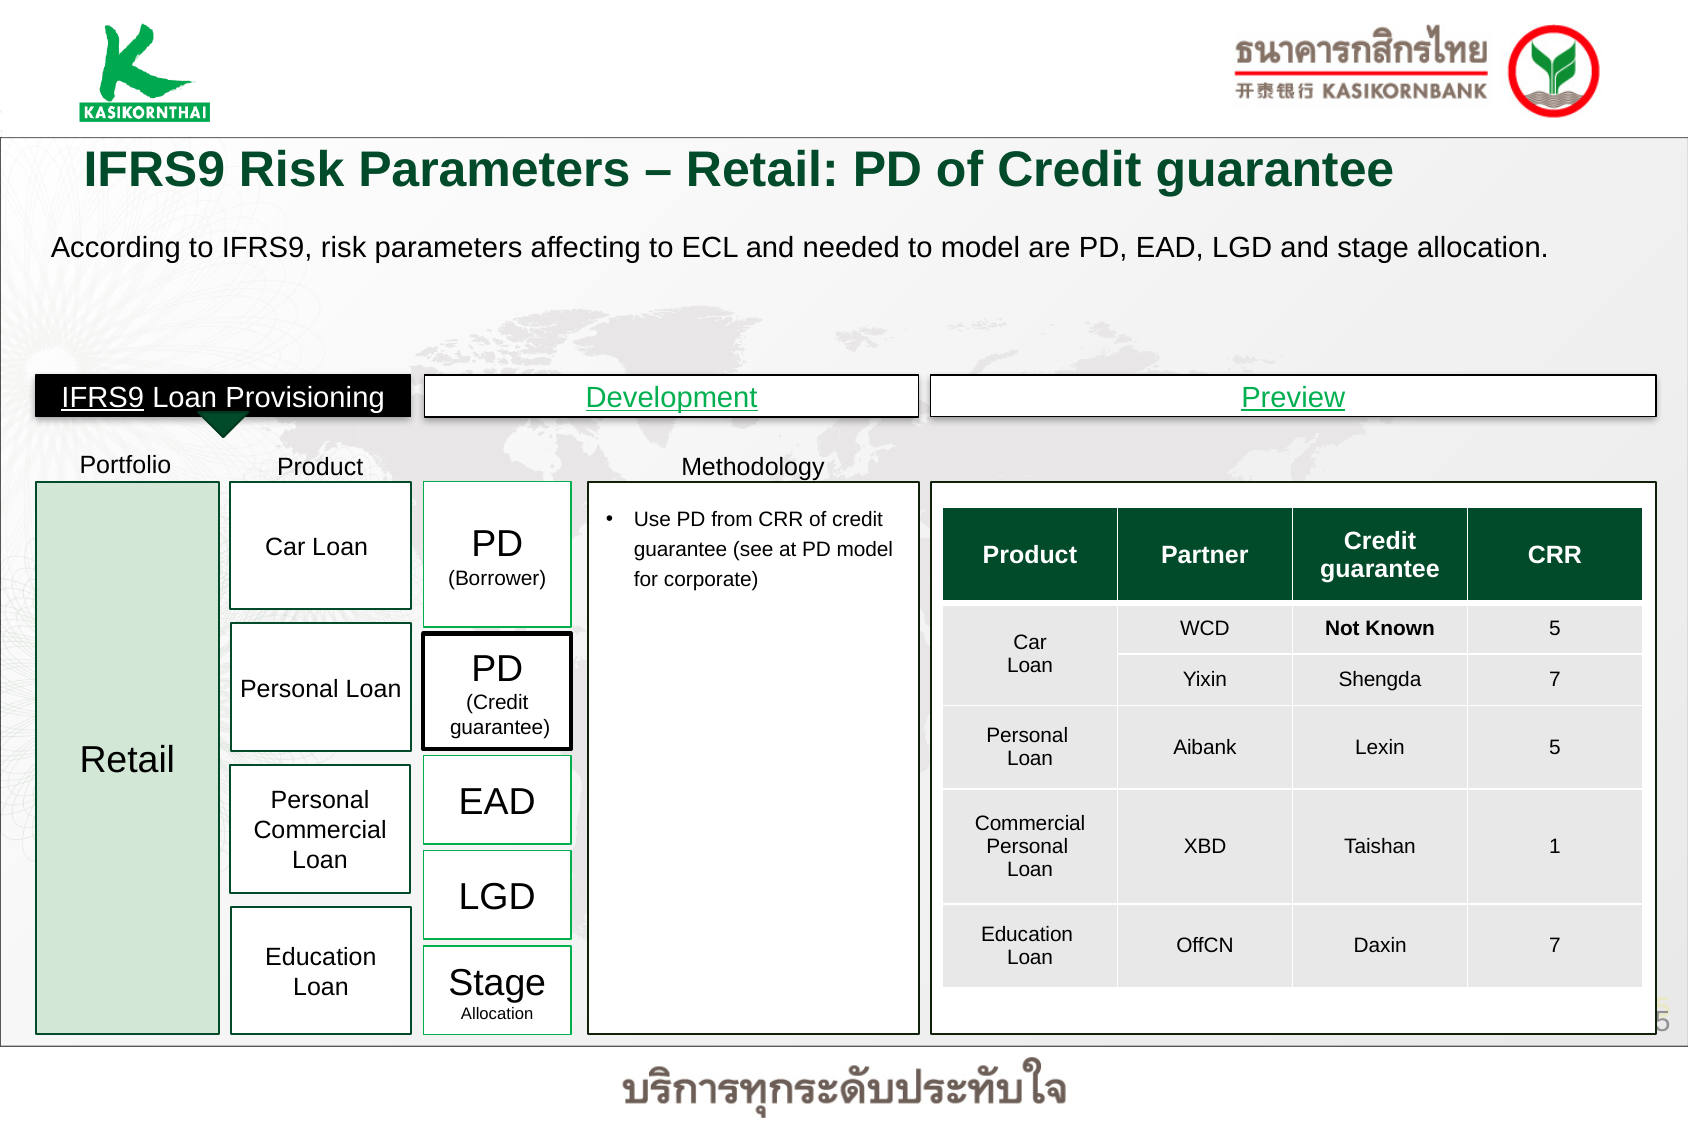

IFRS9 Risk Parameters – Retail: PD of Credit guarantee
According to IFRS9, risk parameters affecting to ECL and needed to model are PD, EAD, LGD and stage allocation.
IFRS9 Loan Provisioning
Preview
Development

Portfolio
Product
Methodology
Retail
Car Loan
PD
(Borrower)

Use PD from CRR of credit guarantee (see at PD model for corporate)
| Product | Partner | Credit guarantee | CRR |
| --- | --- | --- | --- |
| Car Loan | WCD | Not Known | 5 |
|  | Yixin | Shengda | 7 |
| Personal Loan | Aibank | Lexin | 5 |
| Commercial Personal Loan | XBD | Taishan | 1 |
| Education Loan | OffCN | Daxin | 7 |
Personal Loan
PD
(Credit
 guarantee)
EAD
Personal Commercial Loan
LGD
Education Loan
Stage Allocation